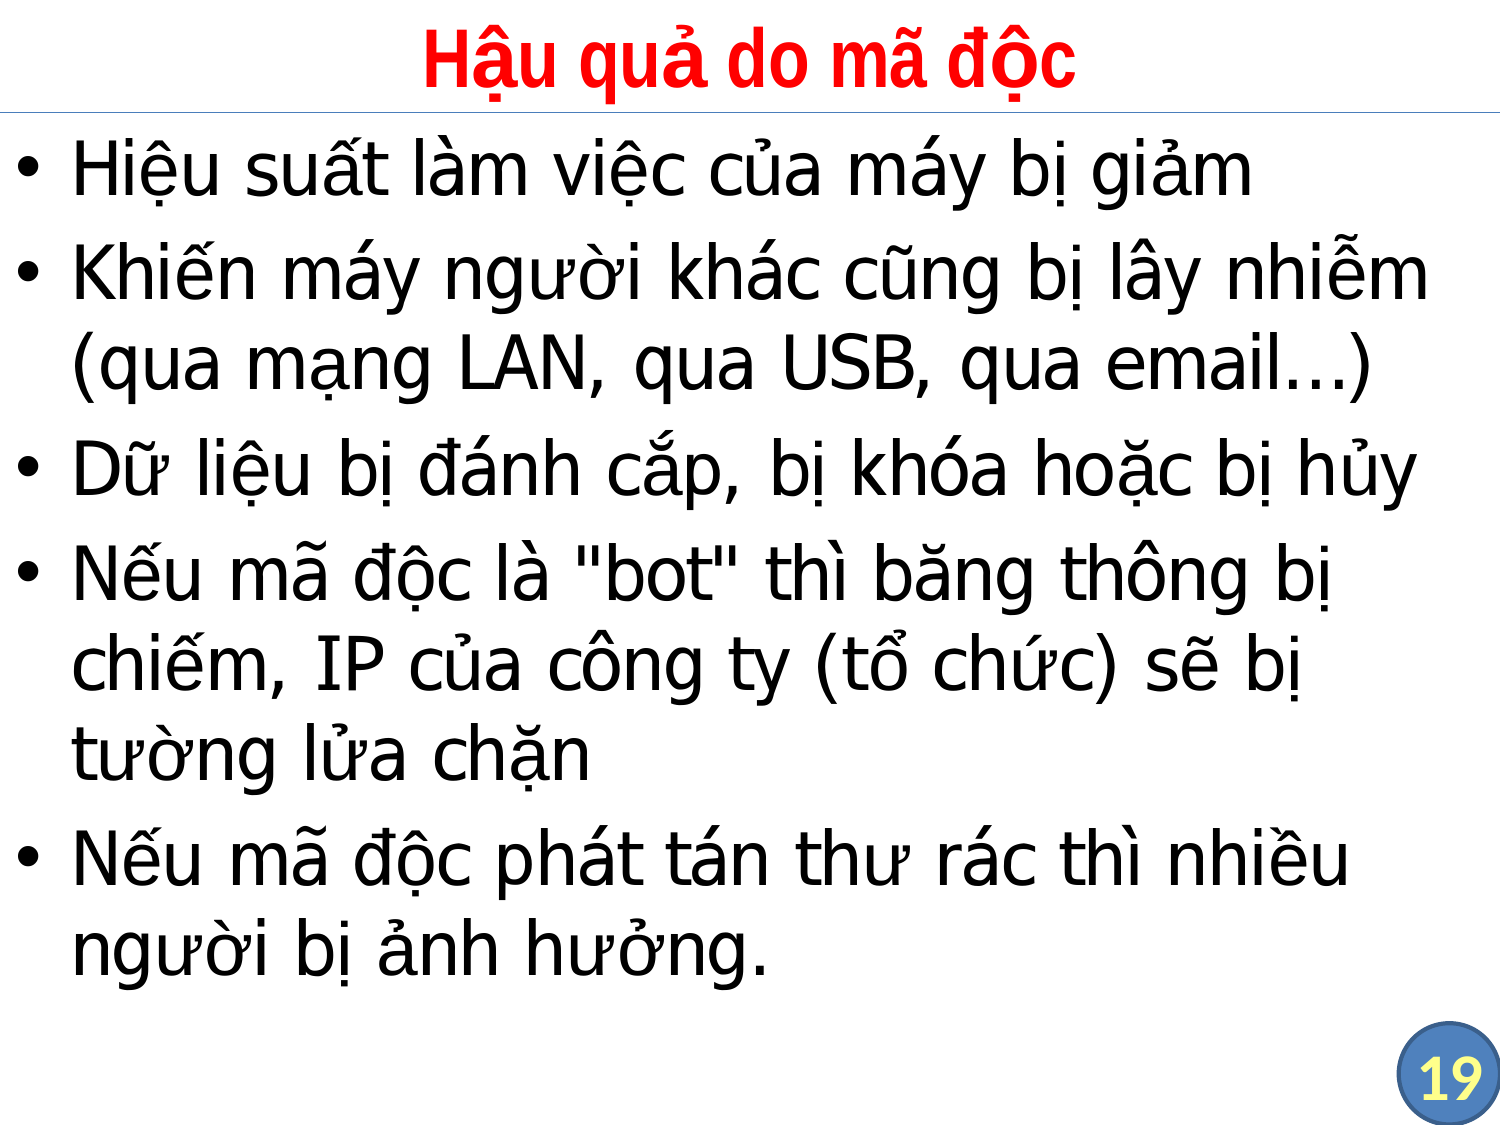

# Hậu quả do mã độc
Hiệu suất làm việc của máy bị giảm
Khiến máy người khác cũng bị lây nhiễm (qua mạng LAN, qua USB, qua email...)
Dữ liệu bị đánh cắp, bị khóa hoặc bị hủy
Nếu mã độc là "bot" thì băng thông bị chiếm, IP của công ty (tổ chức) sẽ bị tường lửa chặn
Nếu mã độc phát tán thư rác thì nhiều người bị ảnh hưởng.
19